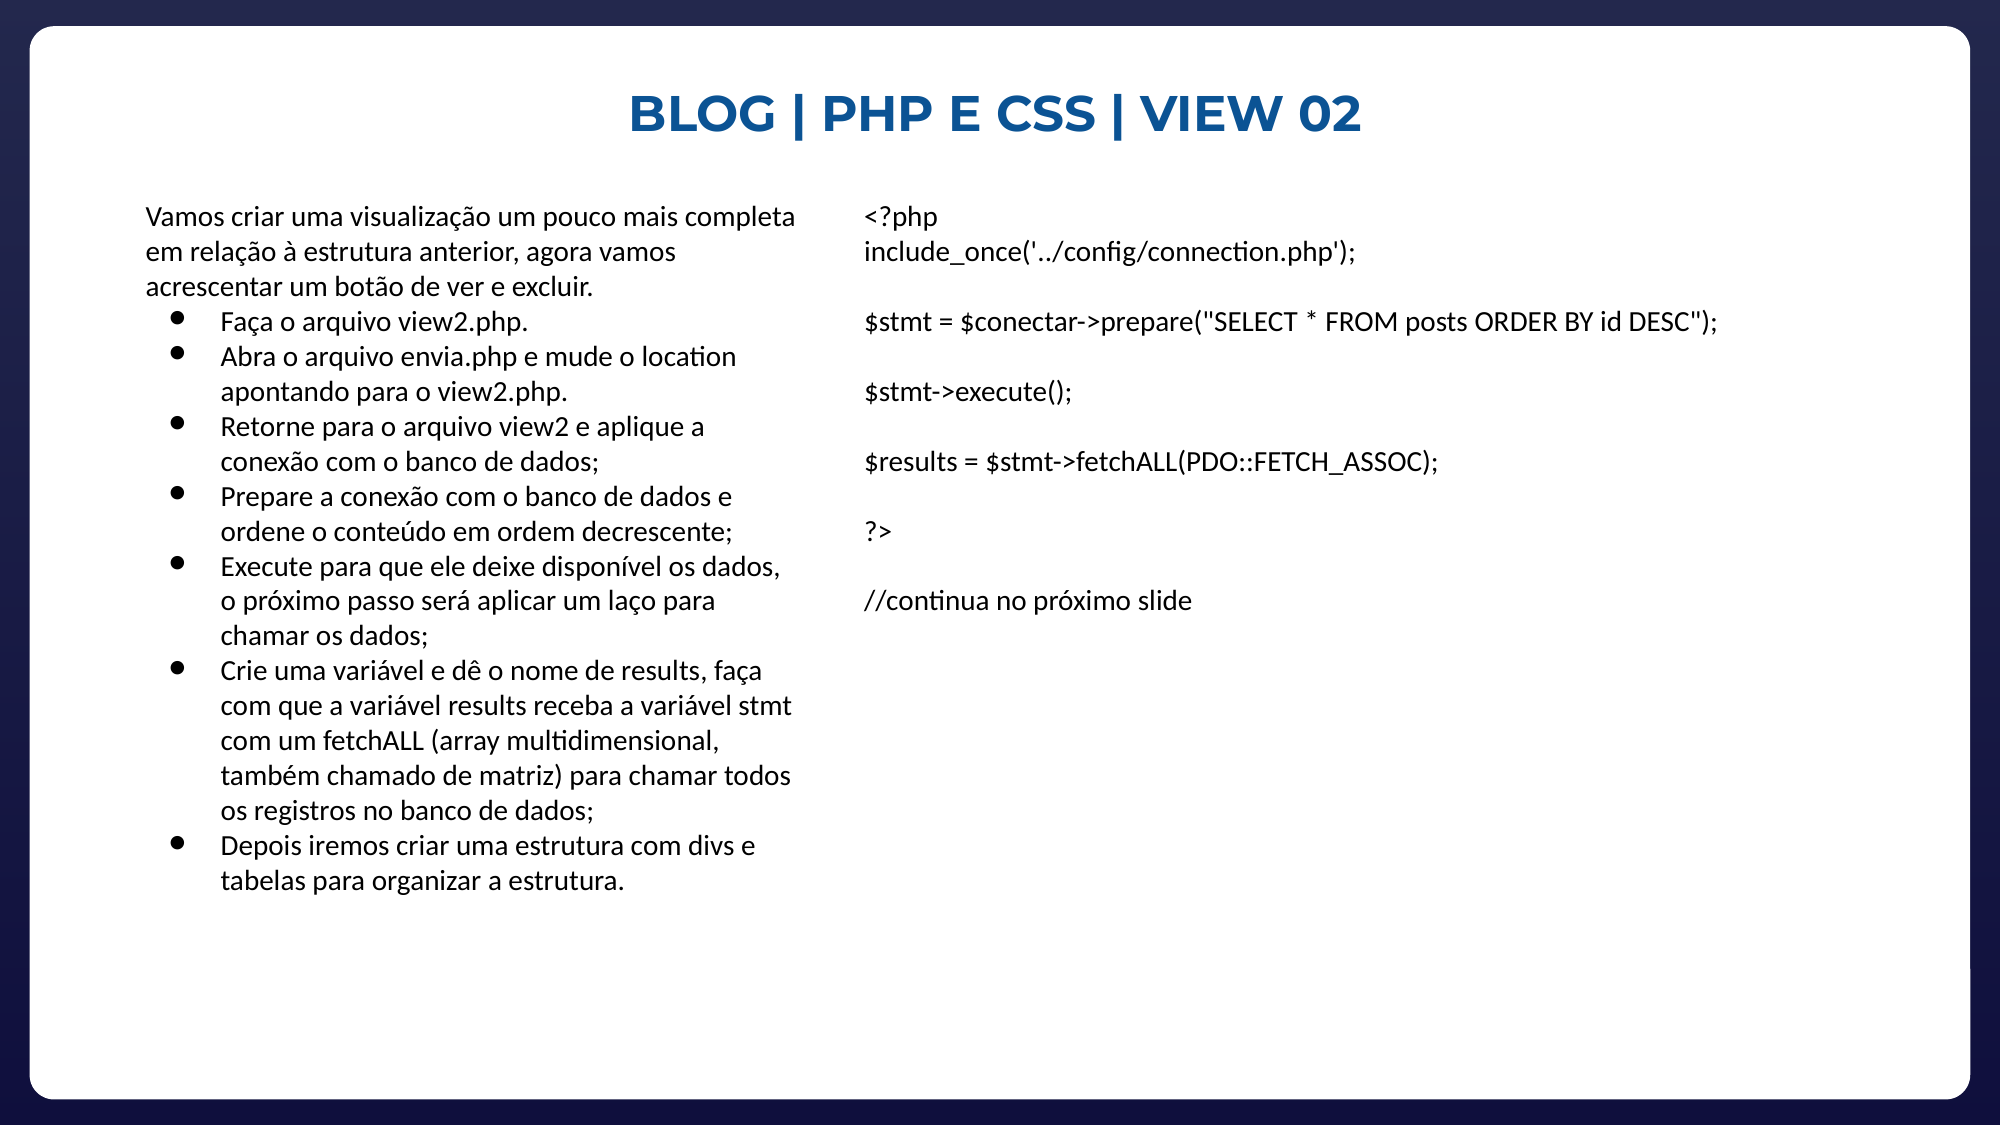

BLOG | PHP E CSS | VIEW 02
Vamos criar uma visualização um pouco mais completa em relação à estrutura anterior, agora vamos acrescentar um botão de ver e excluir.
Faça o arquivo view2.php.
Abra o arquivo envia.php e mude o location apontando para o view2.php.
Retorne para o arquivo view2 e aplique a conexão com o banco de dados;
Prepare a conexão com o banco de dados e ordene o conteúdo em ordem decrescente;
Execute para que ele deixe disponível os dados, o próximo passo será aplicar um laço para chamar os dados;
Crie uma variável e dê o nome de results, faça com que a variável results receba a variável stmt com um fetchALL (array multidimensional, também chamado de matriz) para chamar todos os registros no banco de dados;
Depois iremos criar uma estrutura com divs e tabelas para organizar a estrutura.

<?php
include_once('../config/connection.php');

$stmt = $conectar->prepare("SELECT * FROM posts ORDER BY id DESC");

$stmt->execute();

$results = $stmt->fetchALL(PDO::FETCH_ASSOC);

?>

//continua no próximo slide